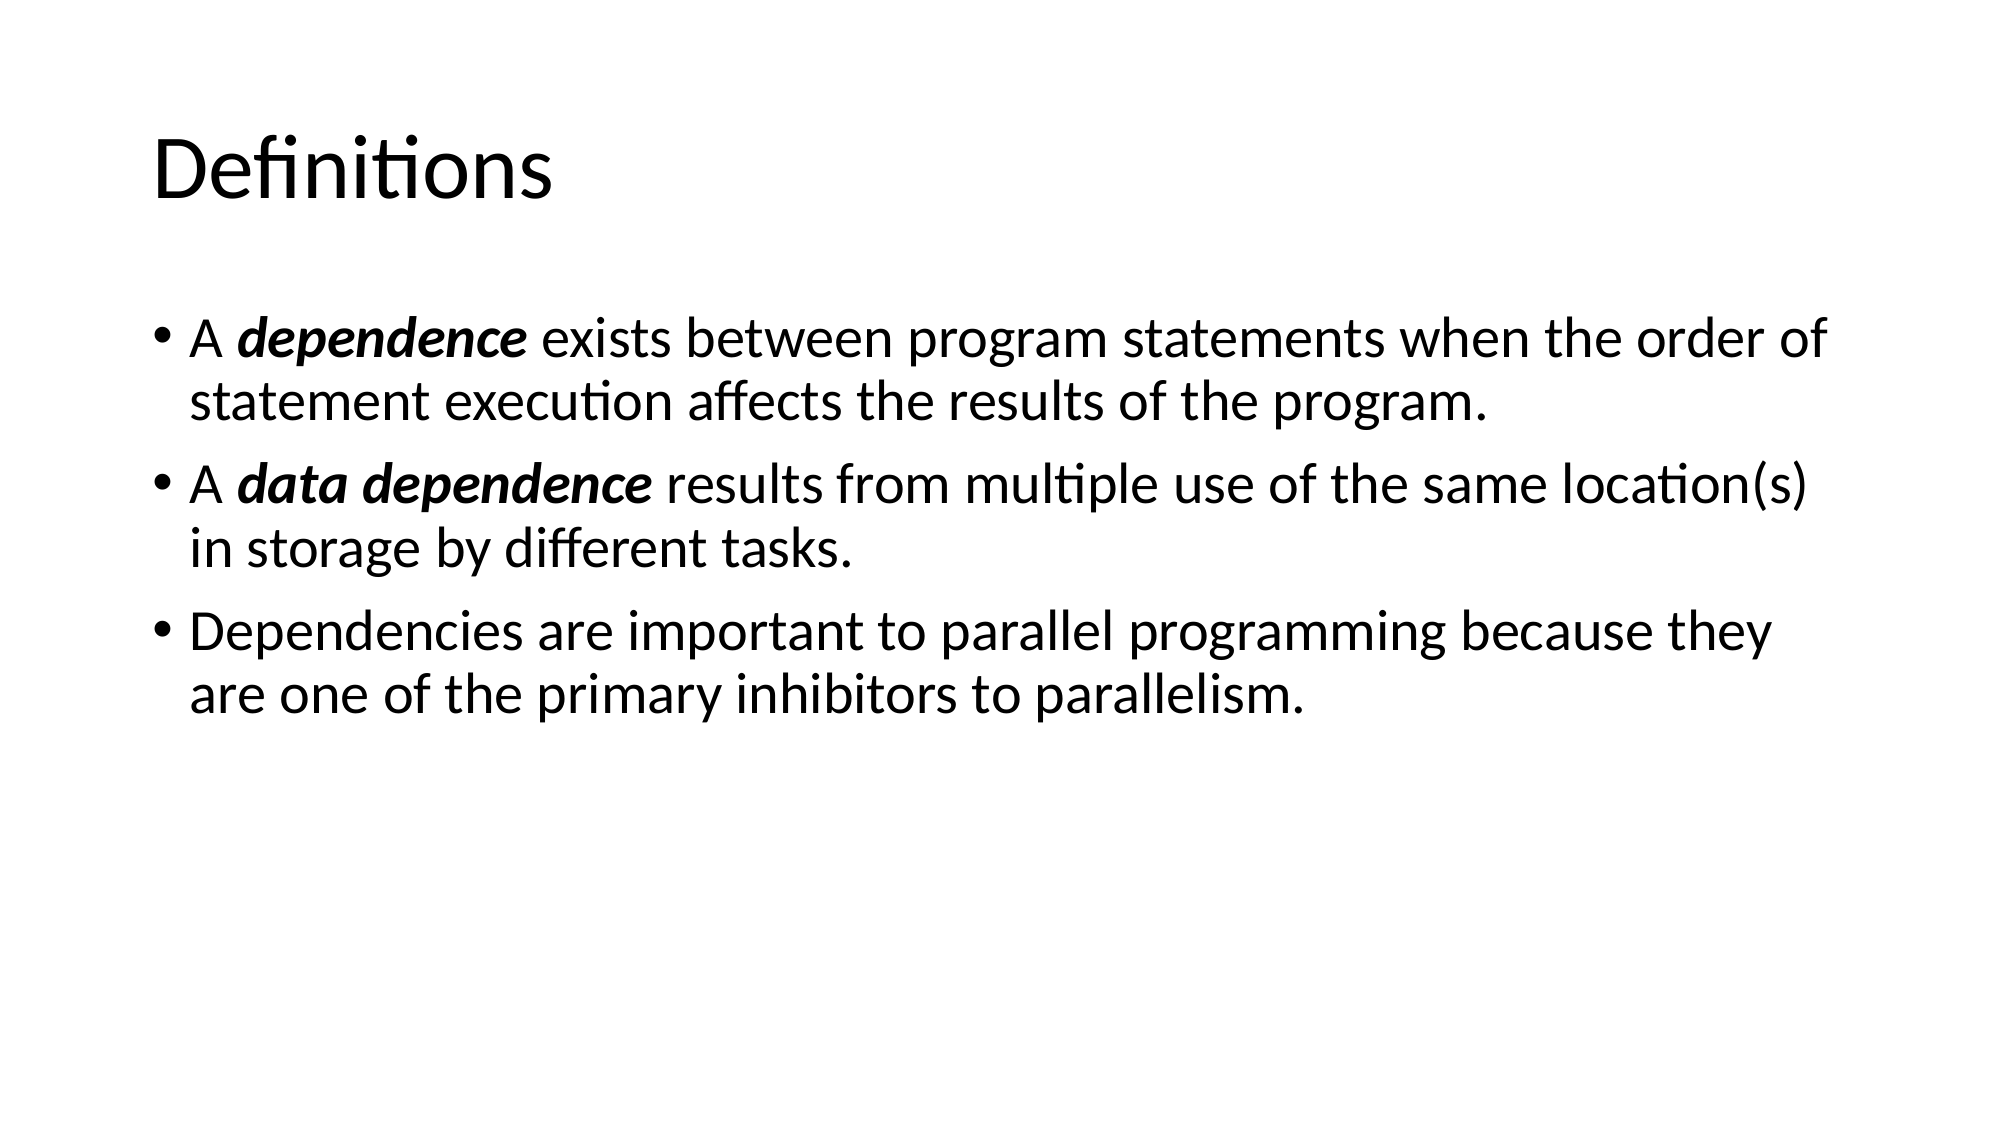

# Definitions
A dependence exists between program statements when the order of statement execution affects the results of the program.
A data dependence results from multiple use of the same location(s) in storage by different tasks.
Dependencies are important to parallel programming because they are one of the primary inhibitors to parallelism.